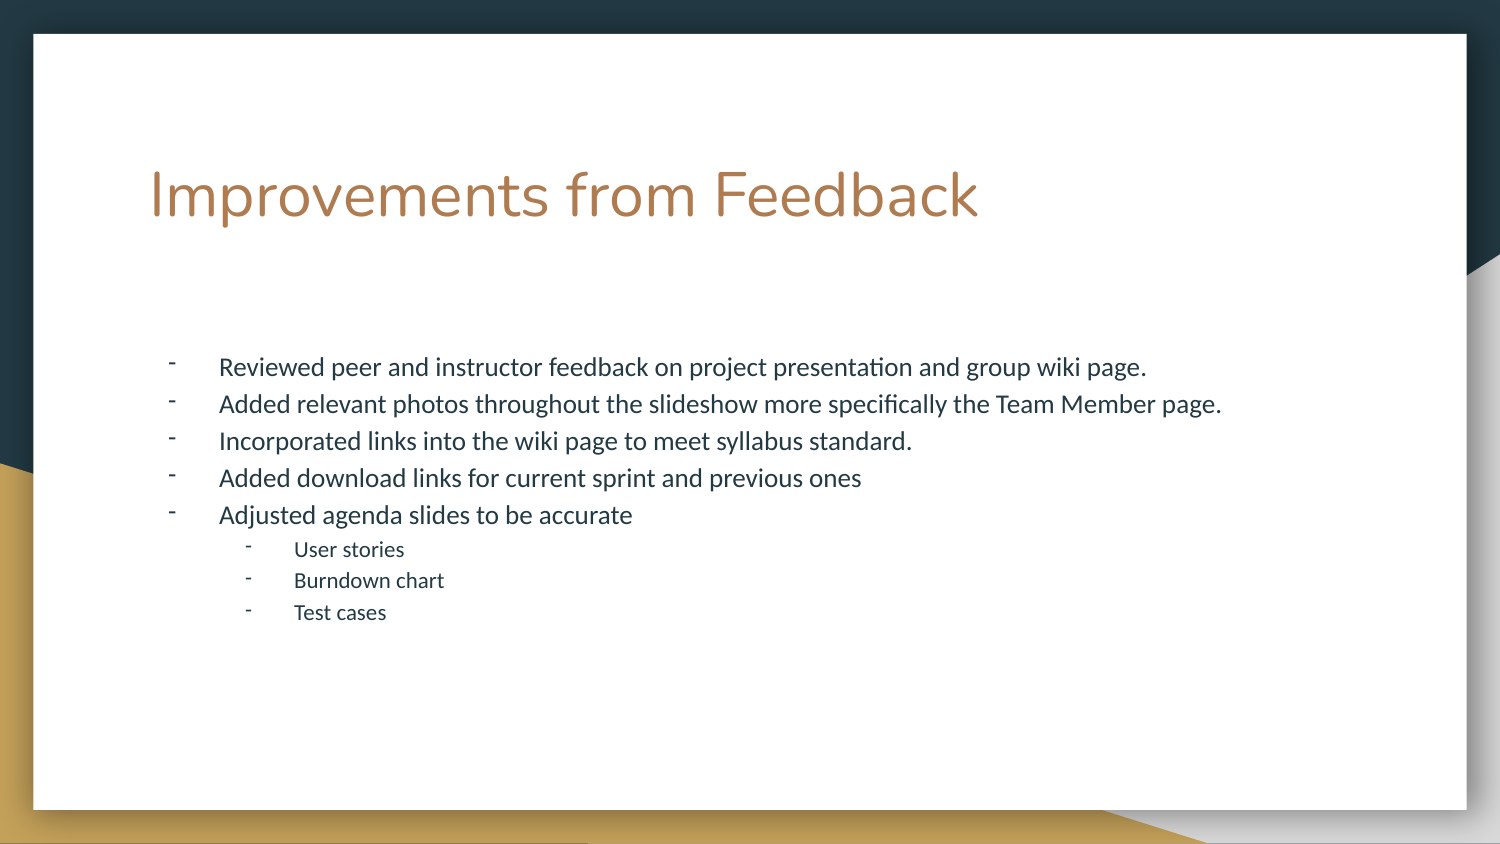

# Improvements from Feedback
Reviewed peer and instructor feedback on project presentation and group wiki page.
Added relevant photos throughout the slideshow more specifically the Team Member page.
Incorporated links into the wiki page to meet syllabus standard.
Added download links for current sprint and previous ones
Adjusted agenda slides to be accurate
User stories
Burndown chart
Test cases